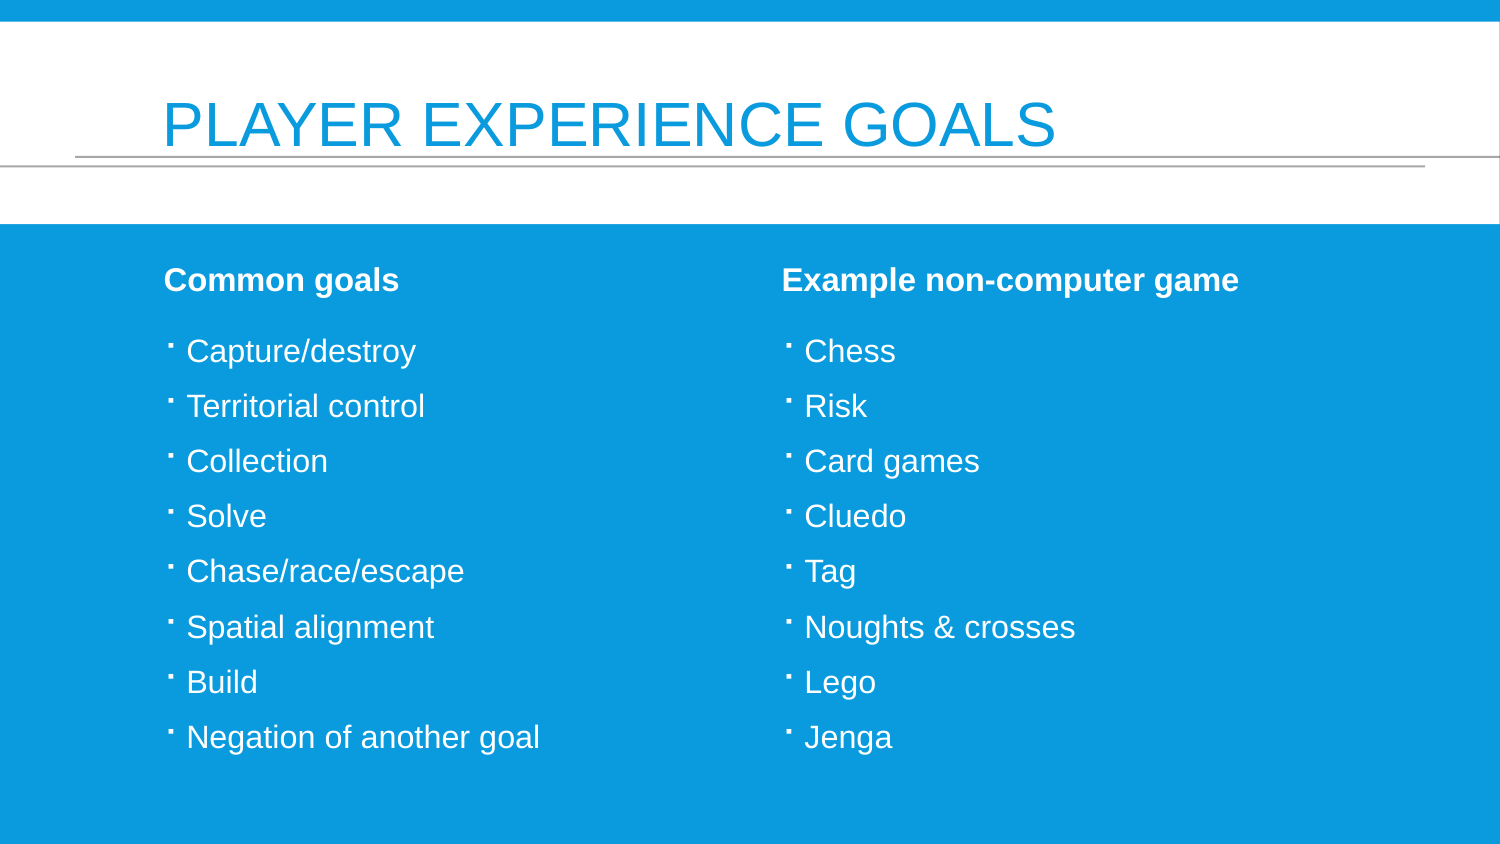

16
# Player Experience Goals
Common goals
Example non-computer game
Chess
Risk
Card games
Cluedo
Tag
Noughts & crosses
Lego
Jenga
Capture/destroy
Territorial control
Collection
Solve
Chase/race/escape
Spatial alignment
Build
Negation of another goal